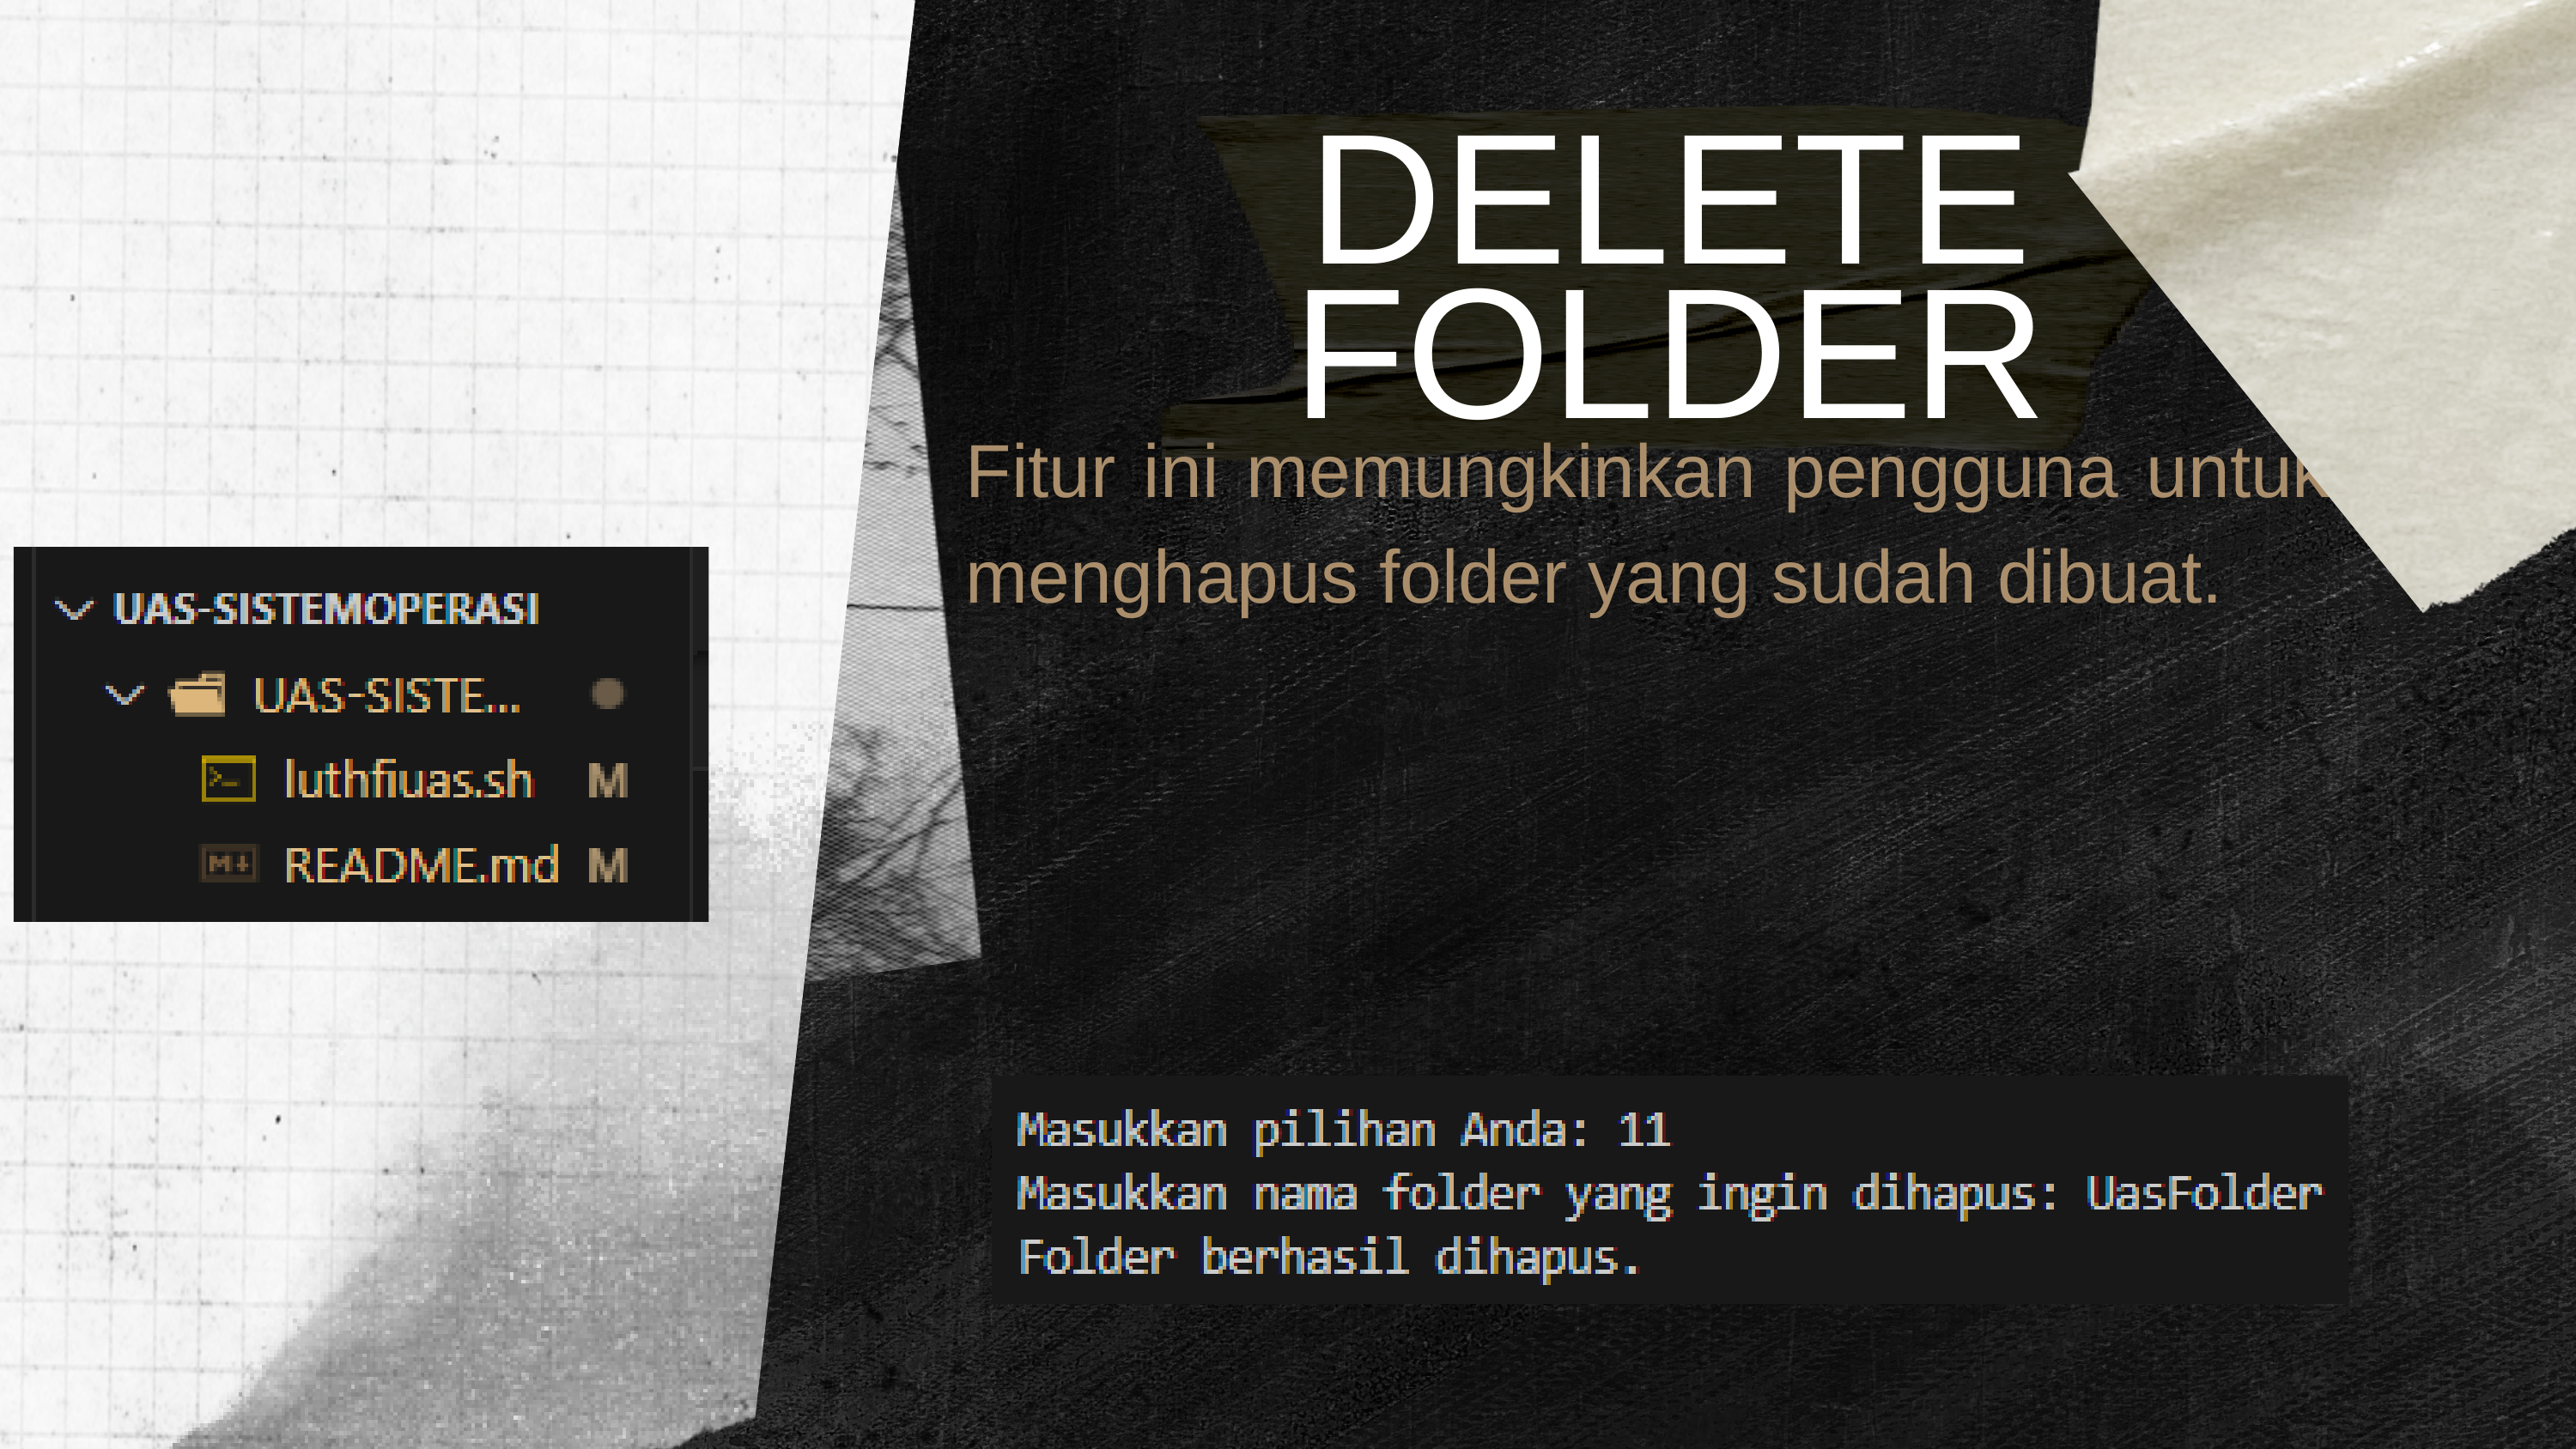

DELETE FOLDER
Fitur ini memungkinkan pengguna untuk menghapus folder yang sudah dibuat.